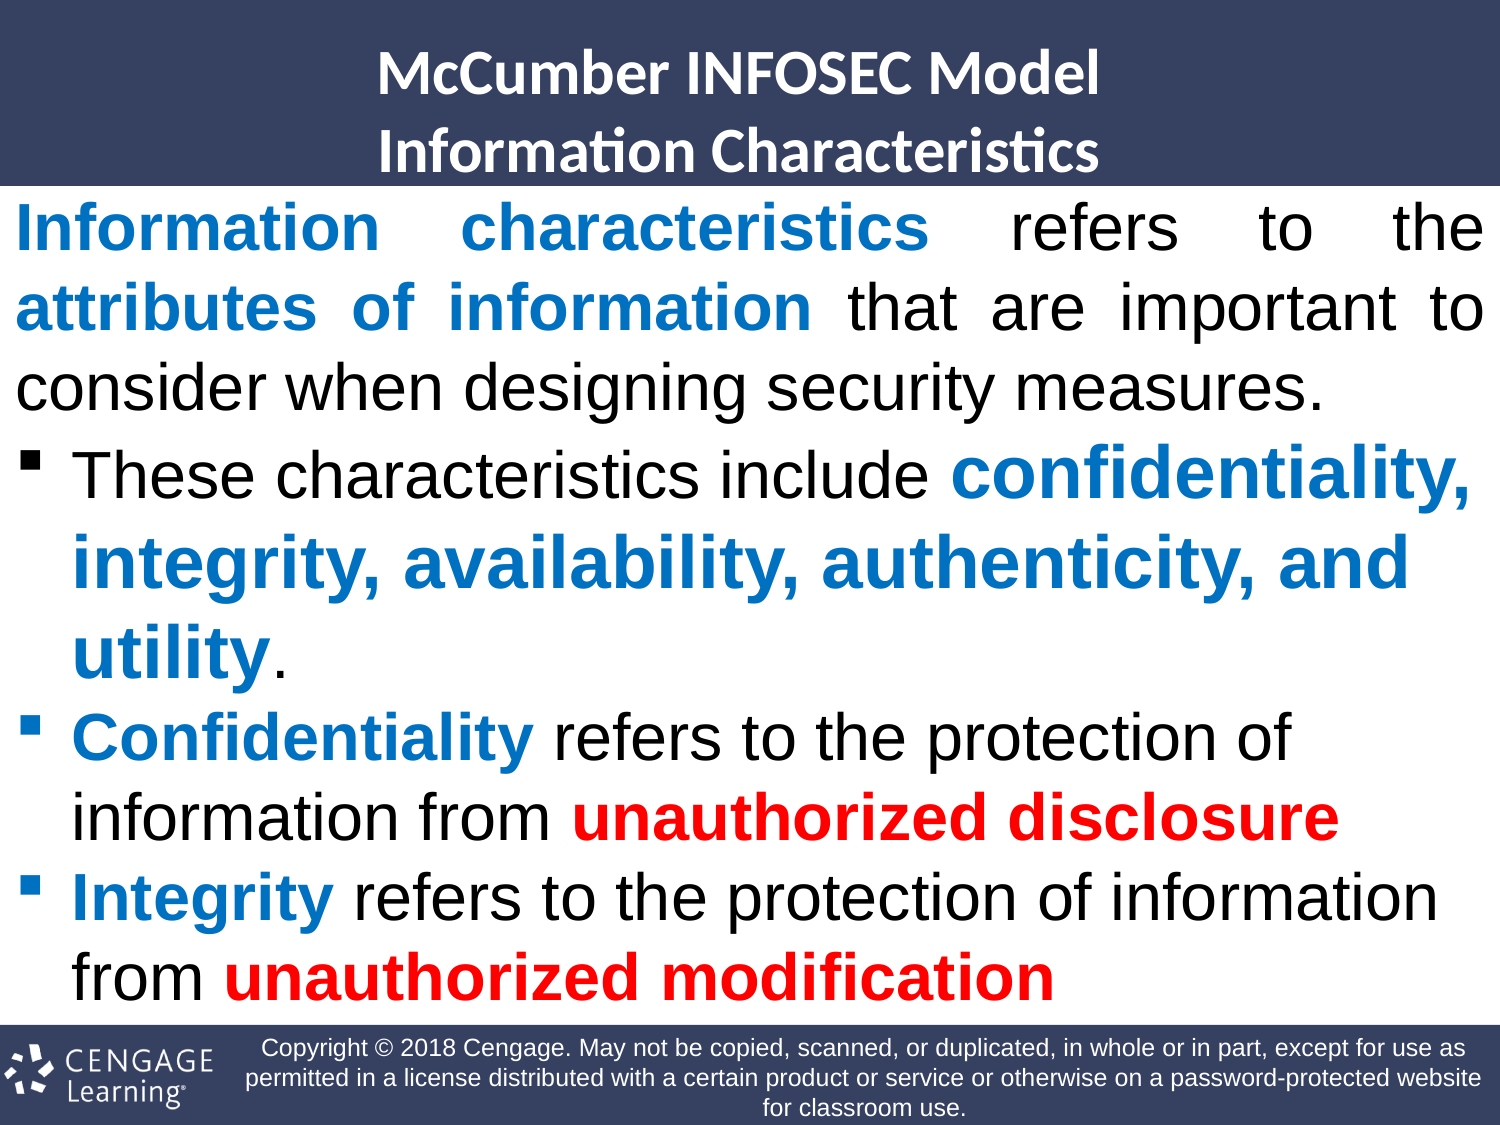

# McCumber INFOSEC Model Information Characteristics
Information characteristics refers to the attributes of information that are important to consider when designing security measures.
These characteristics include confidentiality, integrity, availability, authenticity, and utility.
Confidentiality refers to the protection of information from unauthorized disclosure
Integrity refers to the protection of information from unauthorized modification